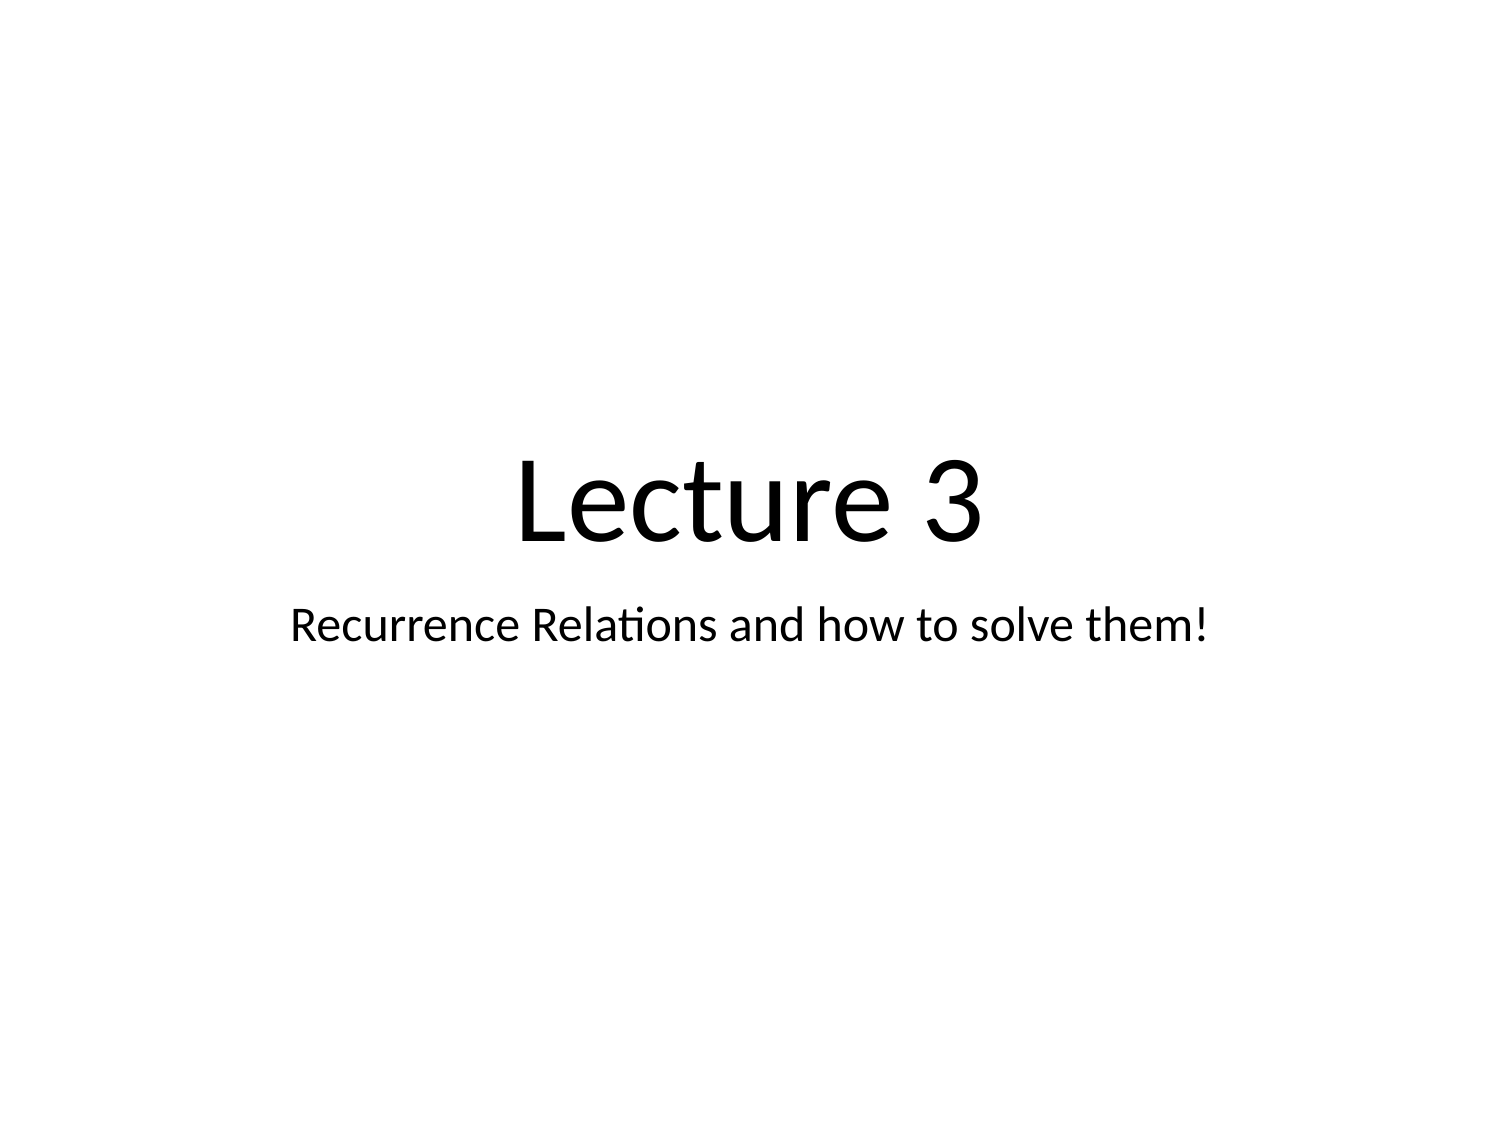

# Lecture 3
Recurrence Relations and how to solve them!